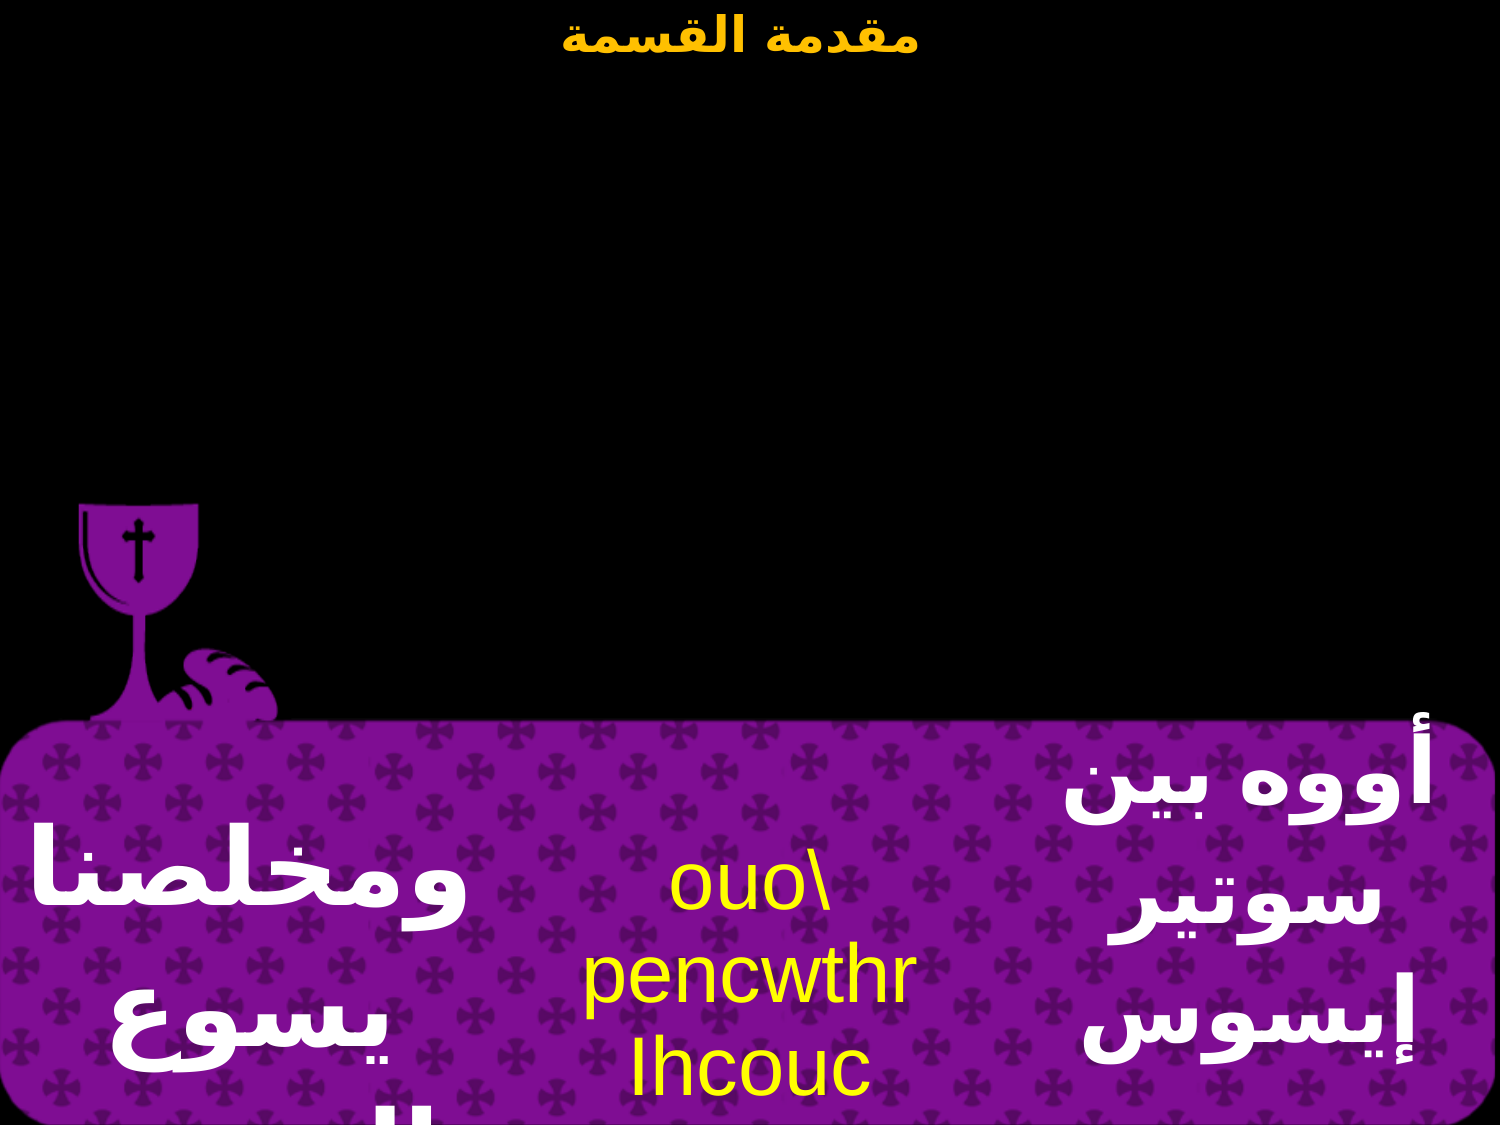

| ومخلصنا يسوع المسيح | ouo\ pencwthr Ihcouc Pi`xrictoc | أووه بين سوتير إيسوس بي إخرستوس |
| --- | --- | --- |